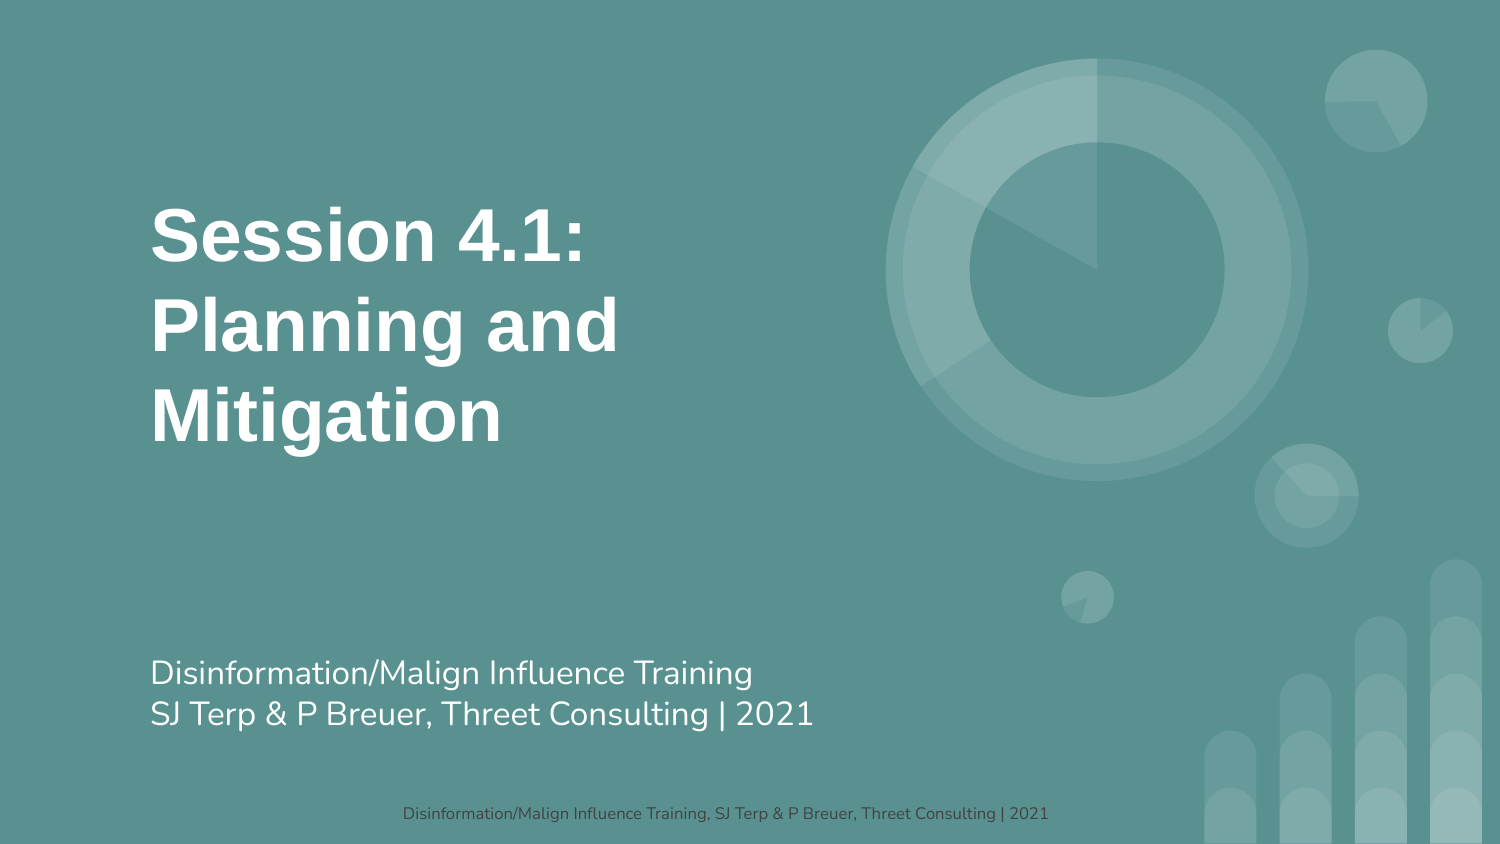

# Session 4.1: Planning and Mitigation
Disinformation/Malign Influence Training
SJ Terp & P Breuer, Threet Consulting | 2021